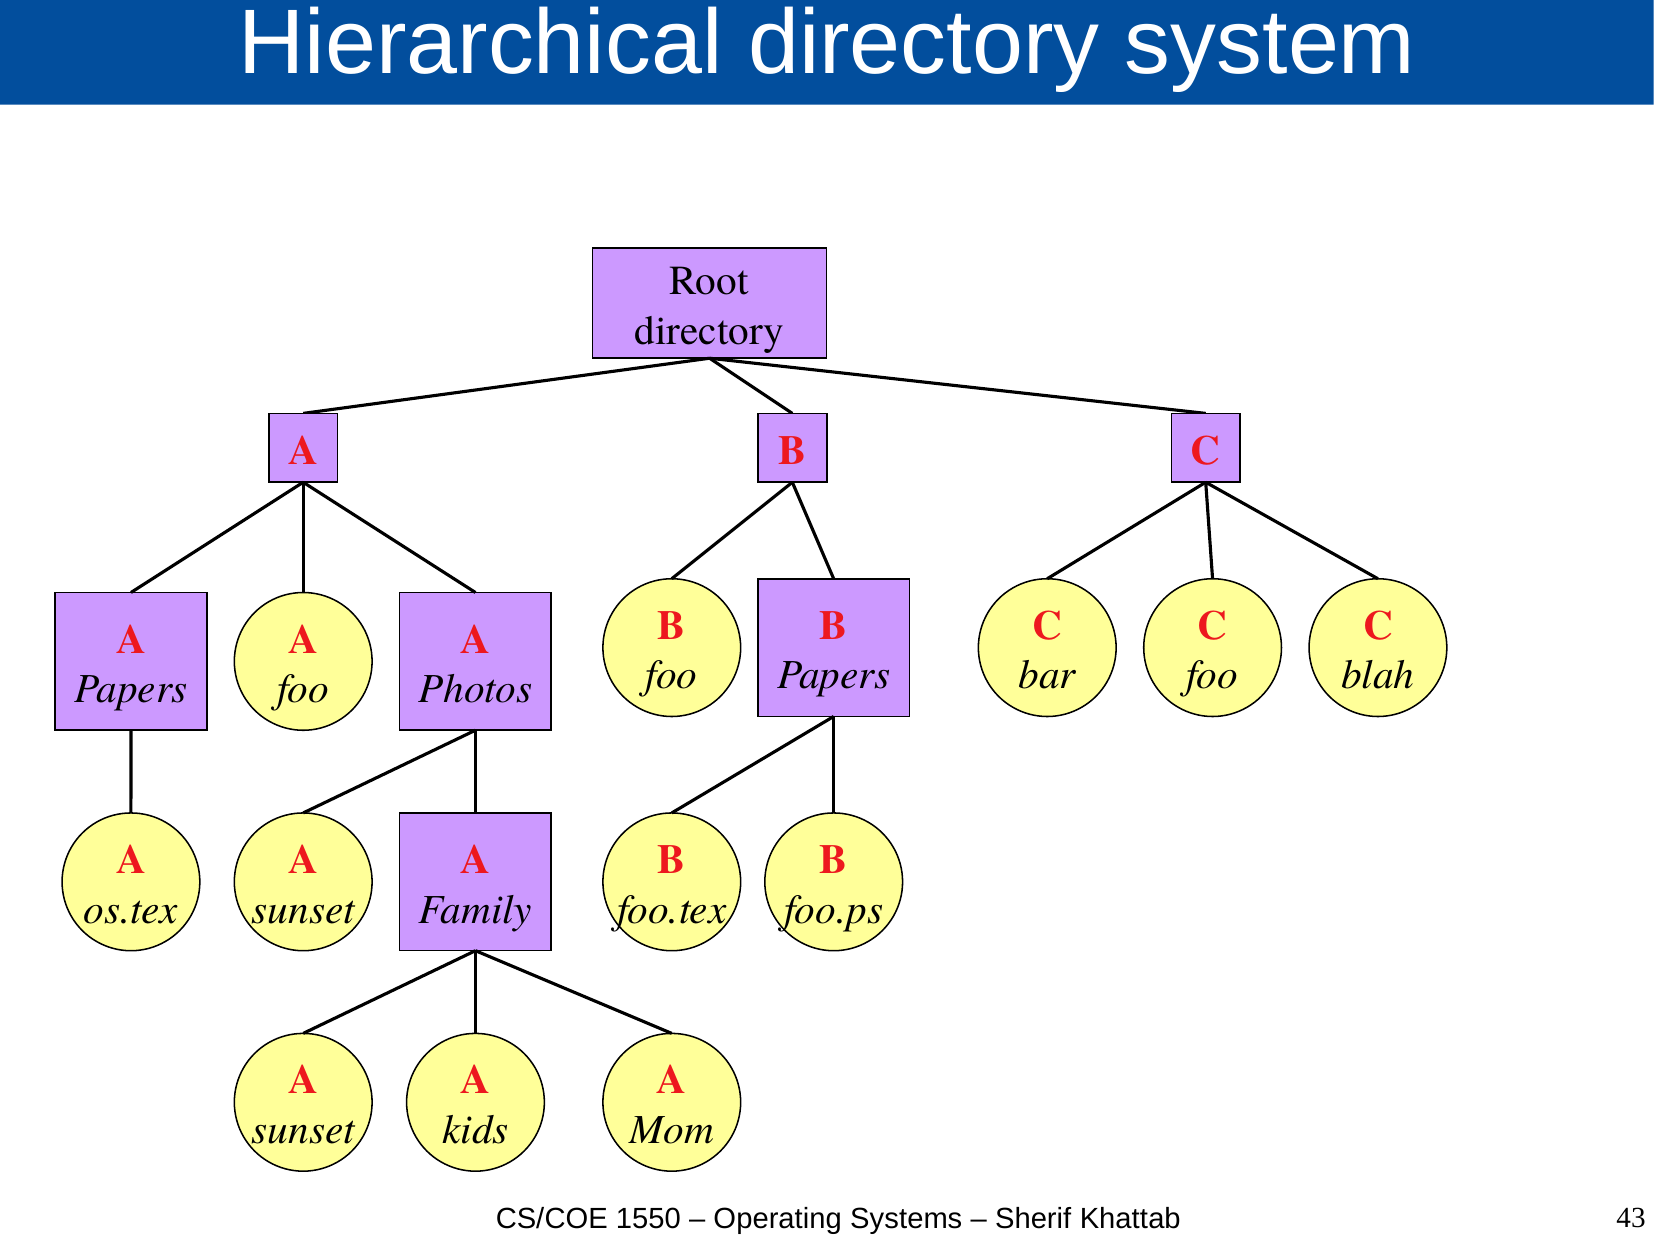

# Hierarchical directory system

Root
directory
A
B
C
B
foo
B
Papers
C
bar
C
foo
C
blah
A
Papers
A
foo
A
Photos
A
os.tex
A
sunset
A
Family
B
foo.tex
B
foo.ps
A
sunset
A
kids
A
Mom
43
CS/COE 1550 – Operating Systems – Sherif Khattab